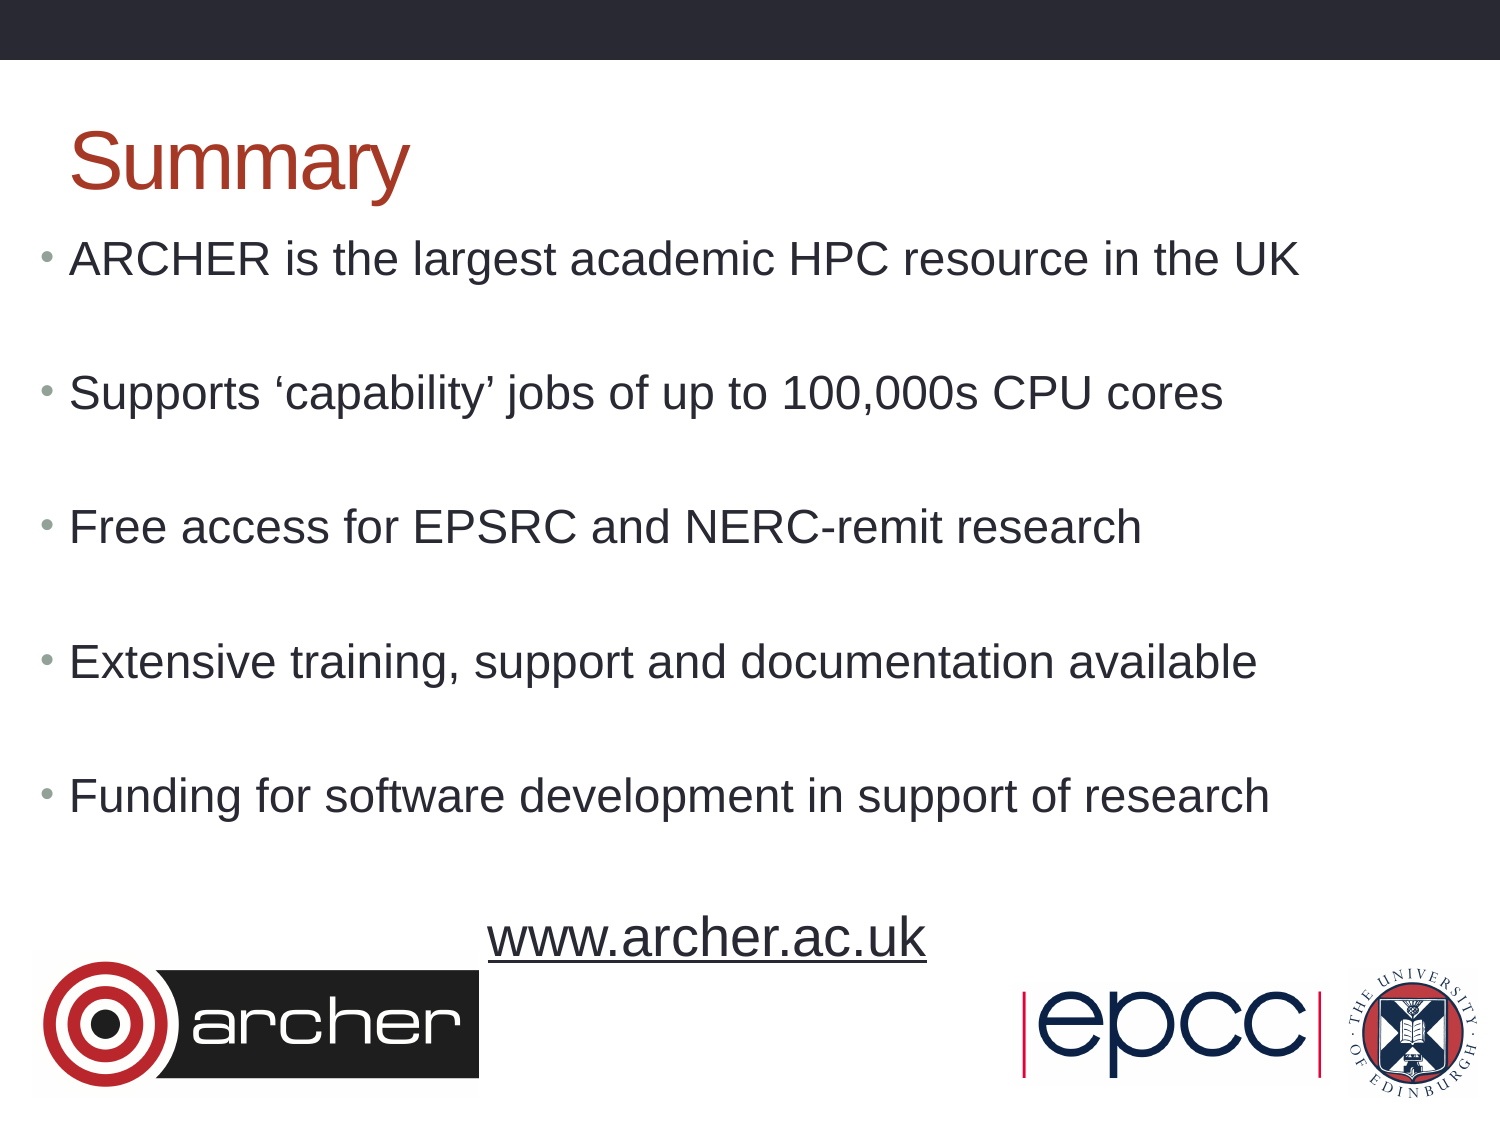

# Summary
ARCHER is the largest academic HPC resource in the UK

Supports ‘capability’ jobs of up to 100,000s CPU cores

Free access for EPSRC and NERC-remit research

Extensive training, support and documentation available

Funding for software development in support of research

www.archer.ac.uk